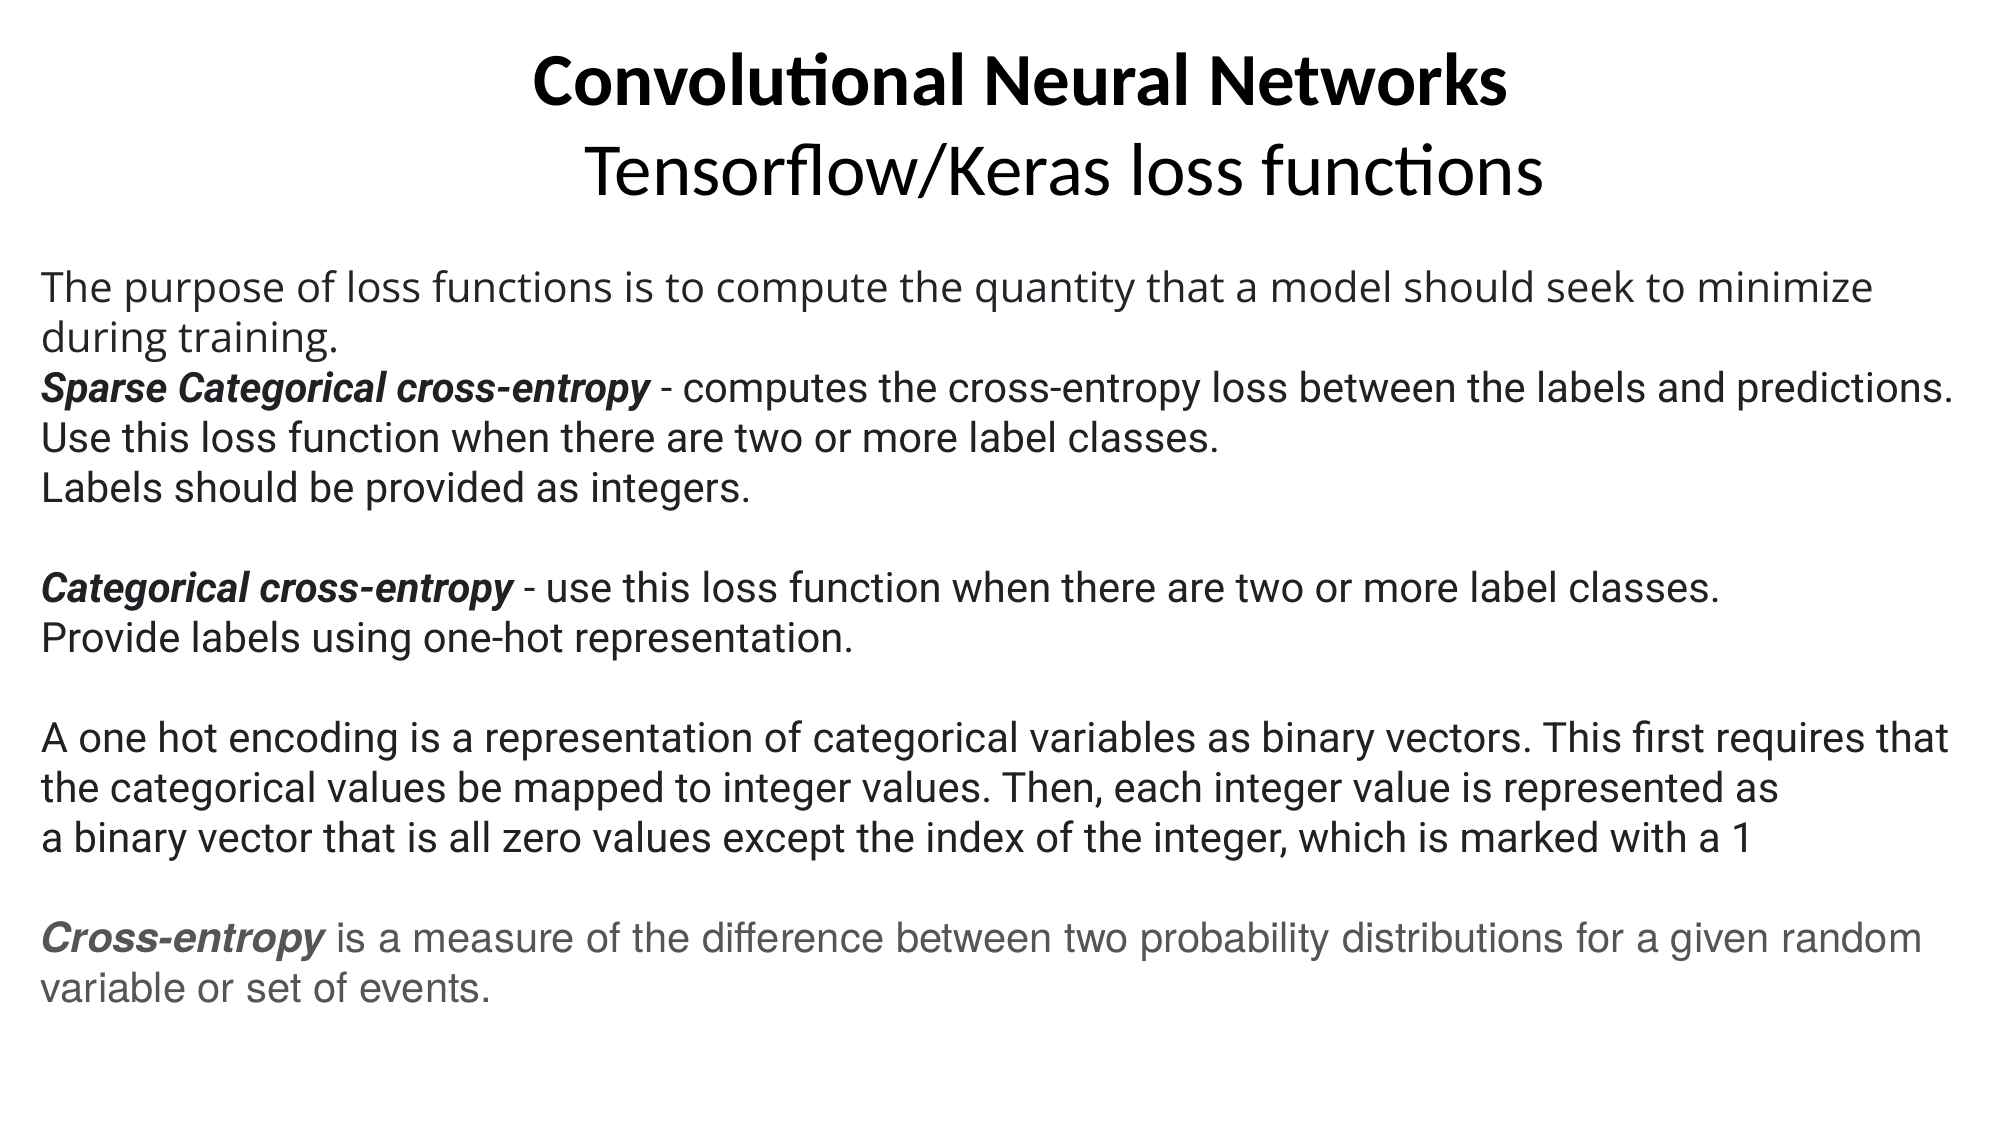

Convolutional Neural Networks
                                Tensorflow/Keras loss functions

The purpose of loss functions is to compute the quantity that a model should seek to minimize during training.
Sparse Categorical cross-entropy - computes the cross-entropy loss between the labels and predictions.
Use this loss function when there are two or more label classes.
Labels should be provided as integers.

Categorical cross-entropy - use this loss function when there are two or more label classes.
Provide labels using one-hot representation.

A one hot encoding is a representation of categorical variables as binary vectors. This first requires that the categorical values be mapped to integer values. Then, each integer value is represented as a binary vector that is all zero values except the index of the integer, which is marked with a 1

Cross-entropy is a measure of the difference between two probability distributions for a given random variable or set of events.